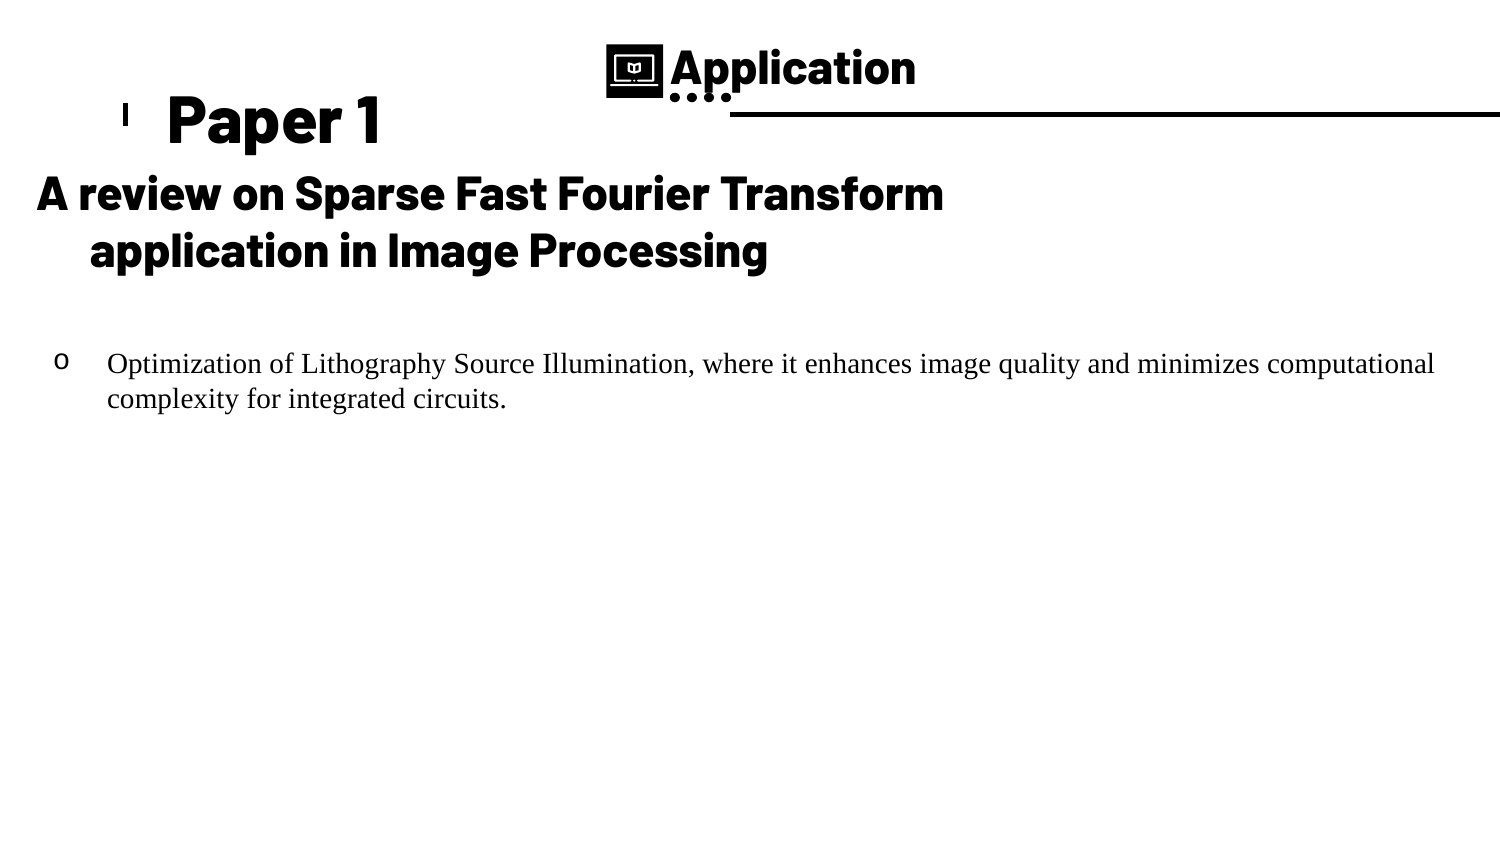

Application

# Paper 1

A review on Sparse Fast Fourier Transform application in Image Processing

Optimization of Lithography Source Illumination, where it enhances image quality and minimizes computational complexity for integrated circuits.